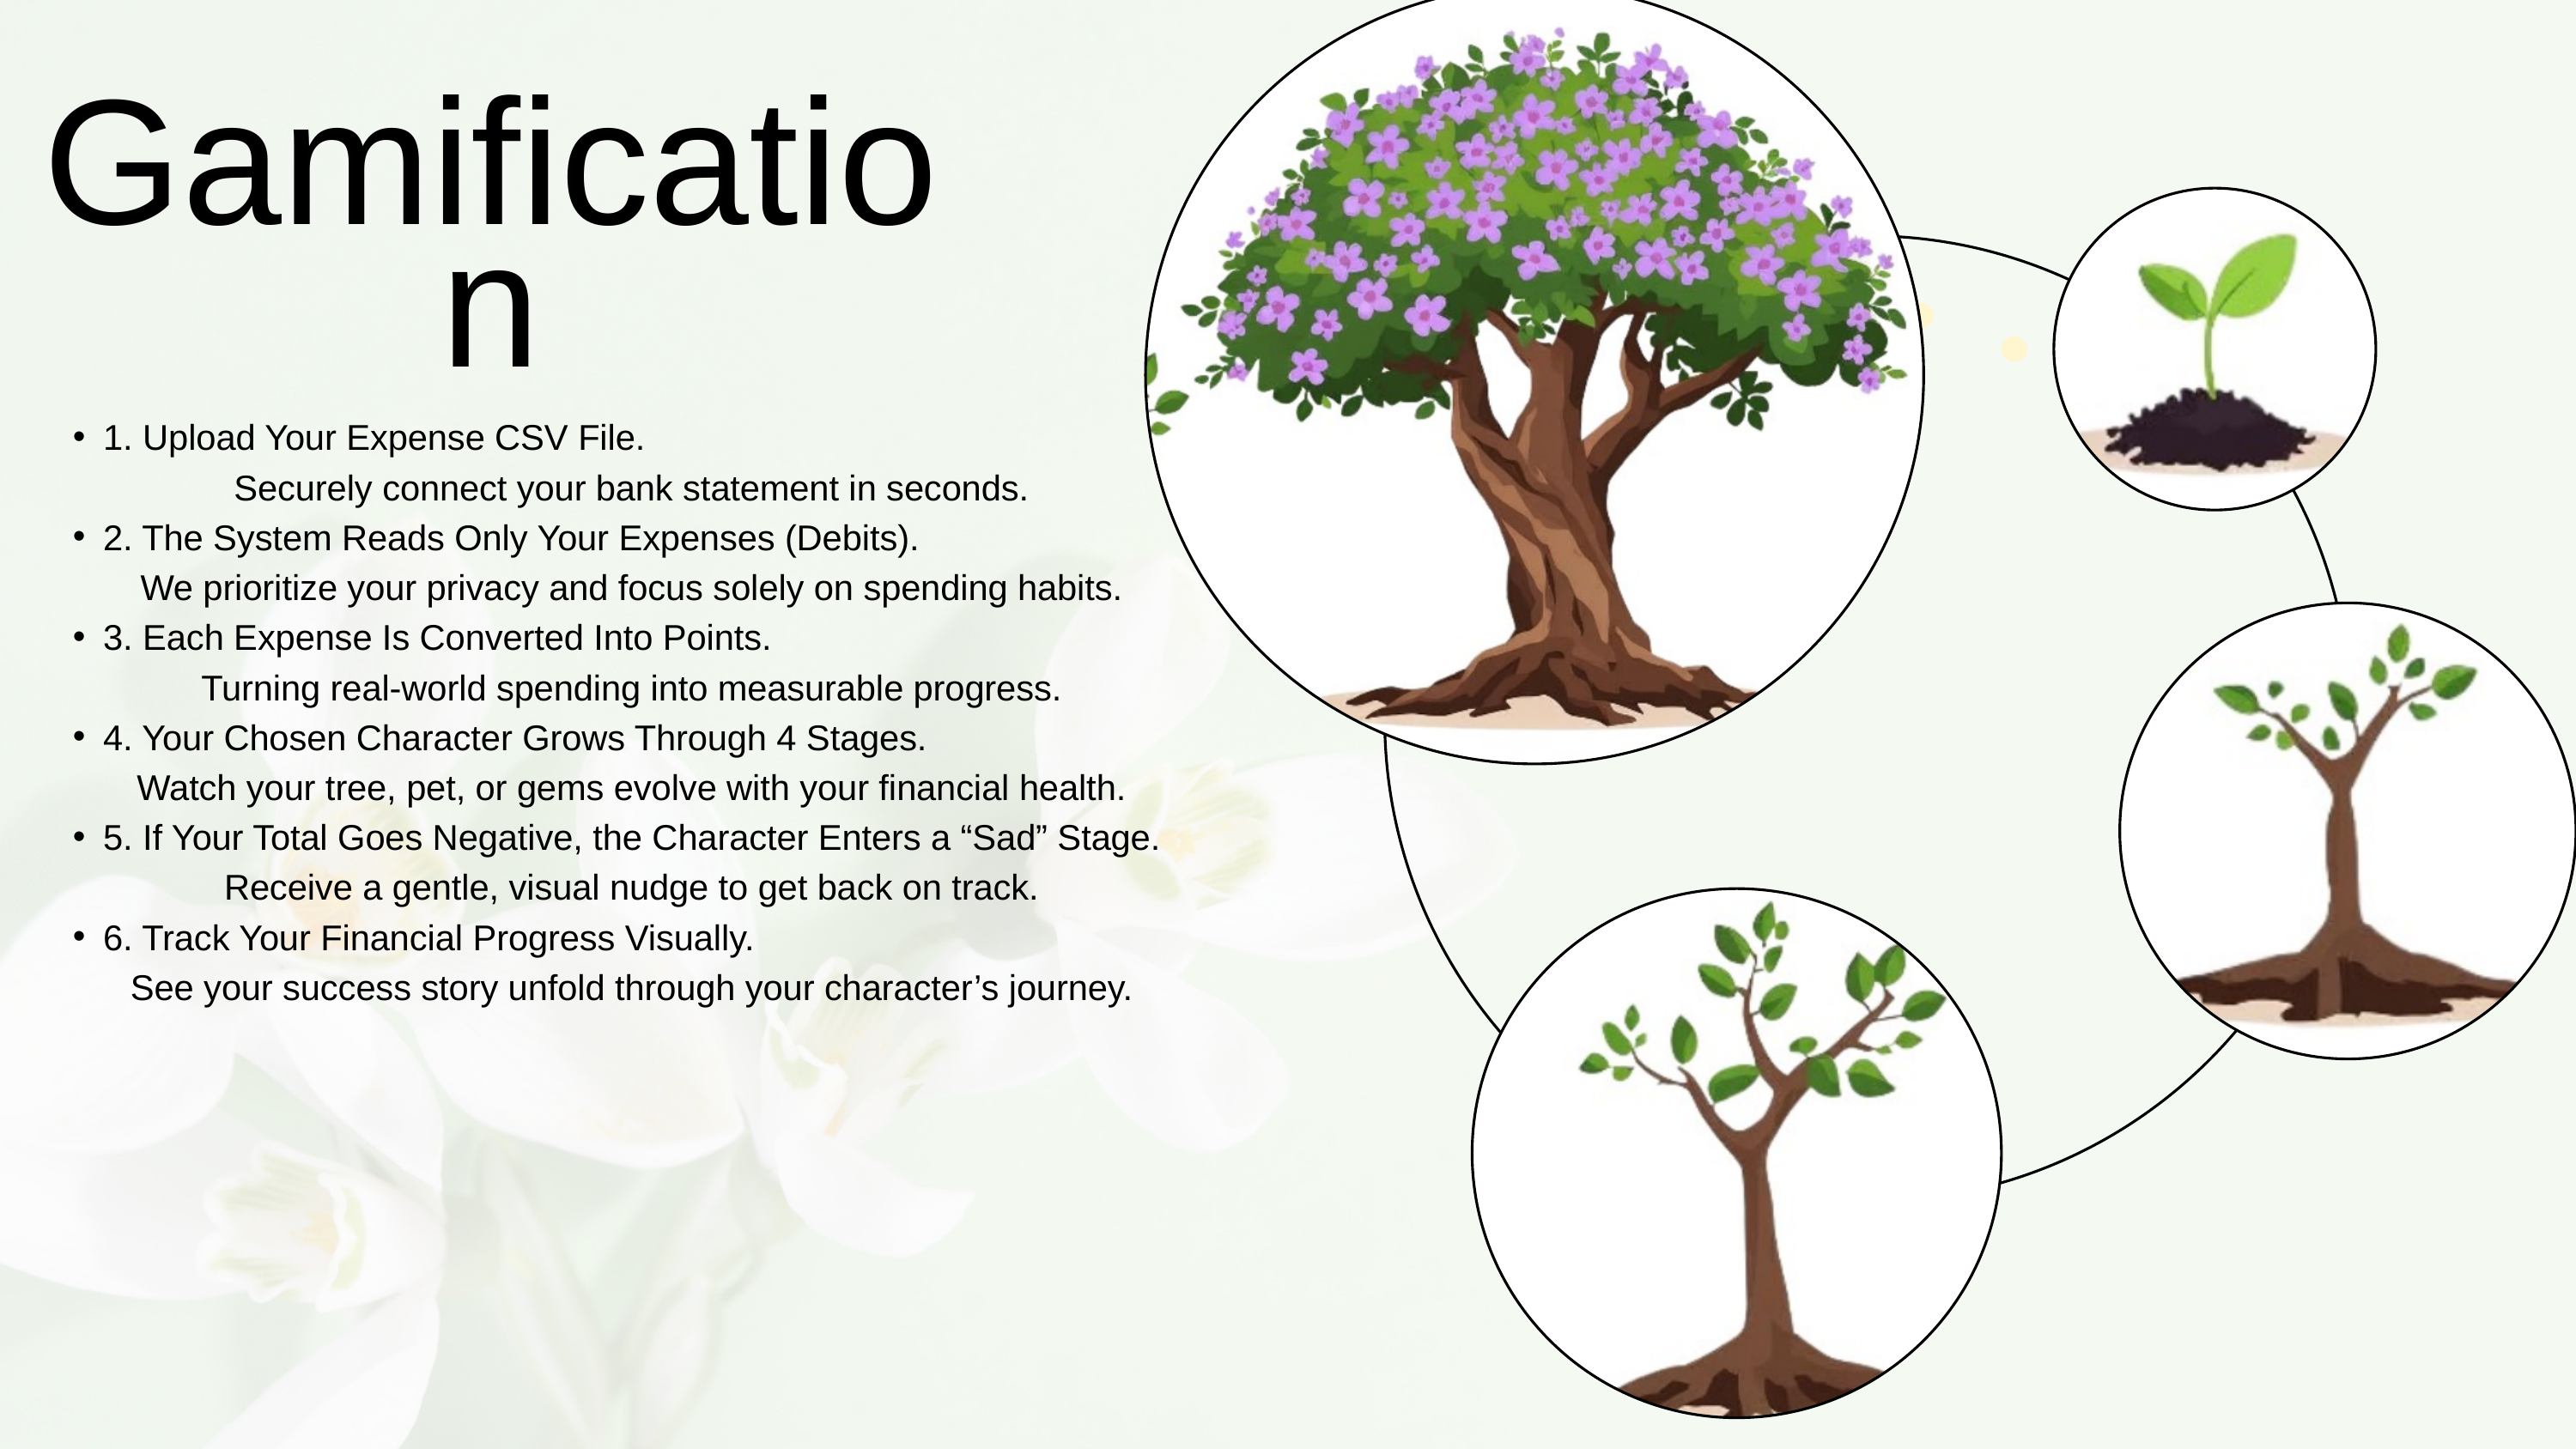

Gamification

1. Upload Your Expense CSV File.
Securely connect your bank statement in seconds.
2. The System Reads Only Your Expenses (Debits).
We prioritize your privacy and focus solely on spending habits.
3. Each Expense Is Converted Into Points.
Turning real-world spending into measurable progress.
4. Your Chosen Character Grows Through 4 Stages.
Watch your tree, pet, or gems evolve with your financial health.
5. If Your Total Goes Negative, the Character Enters a “Sad” Stage.
Receive a gentle, visual nudge to get back on track.
6. Track Your Financial Progress Visually.
See your success story unfold through your character’s journey.